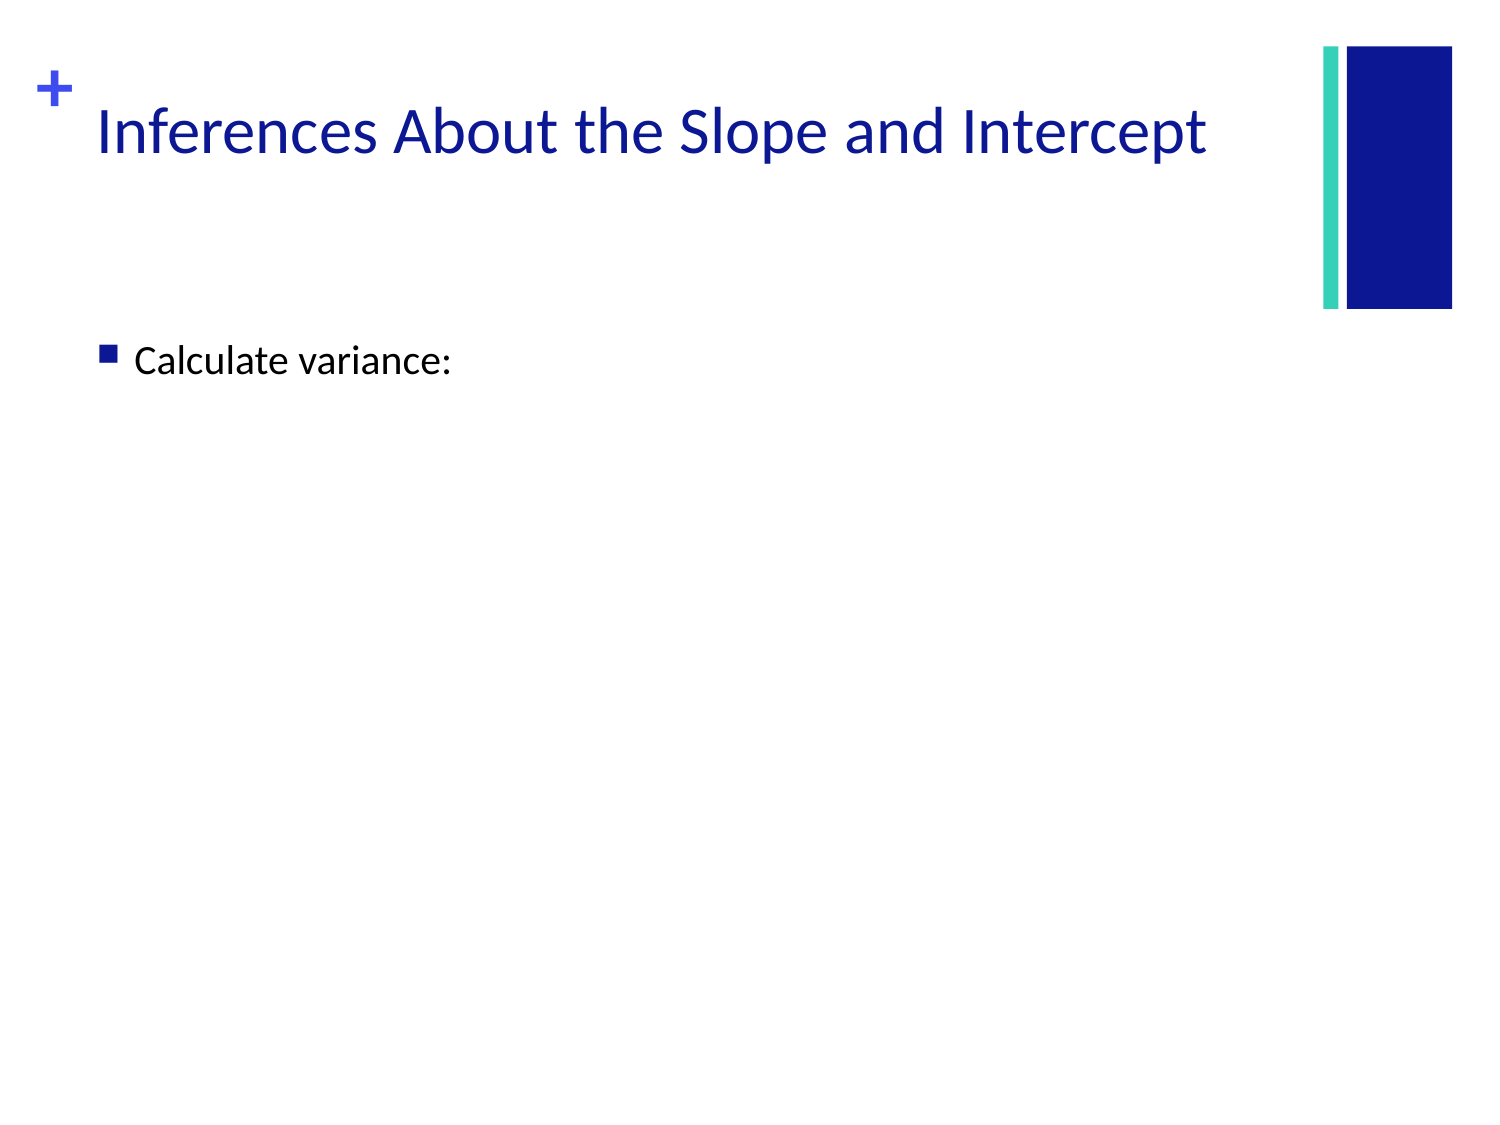

# Inferences About the Slope and Intercept
Calculate variance: